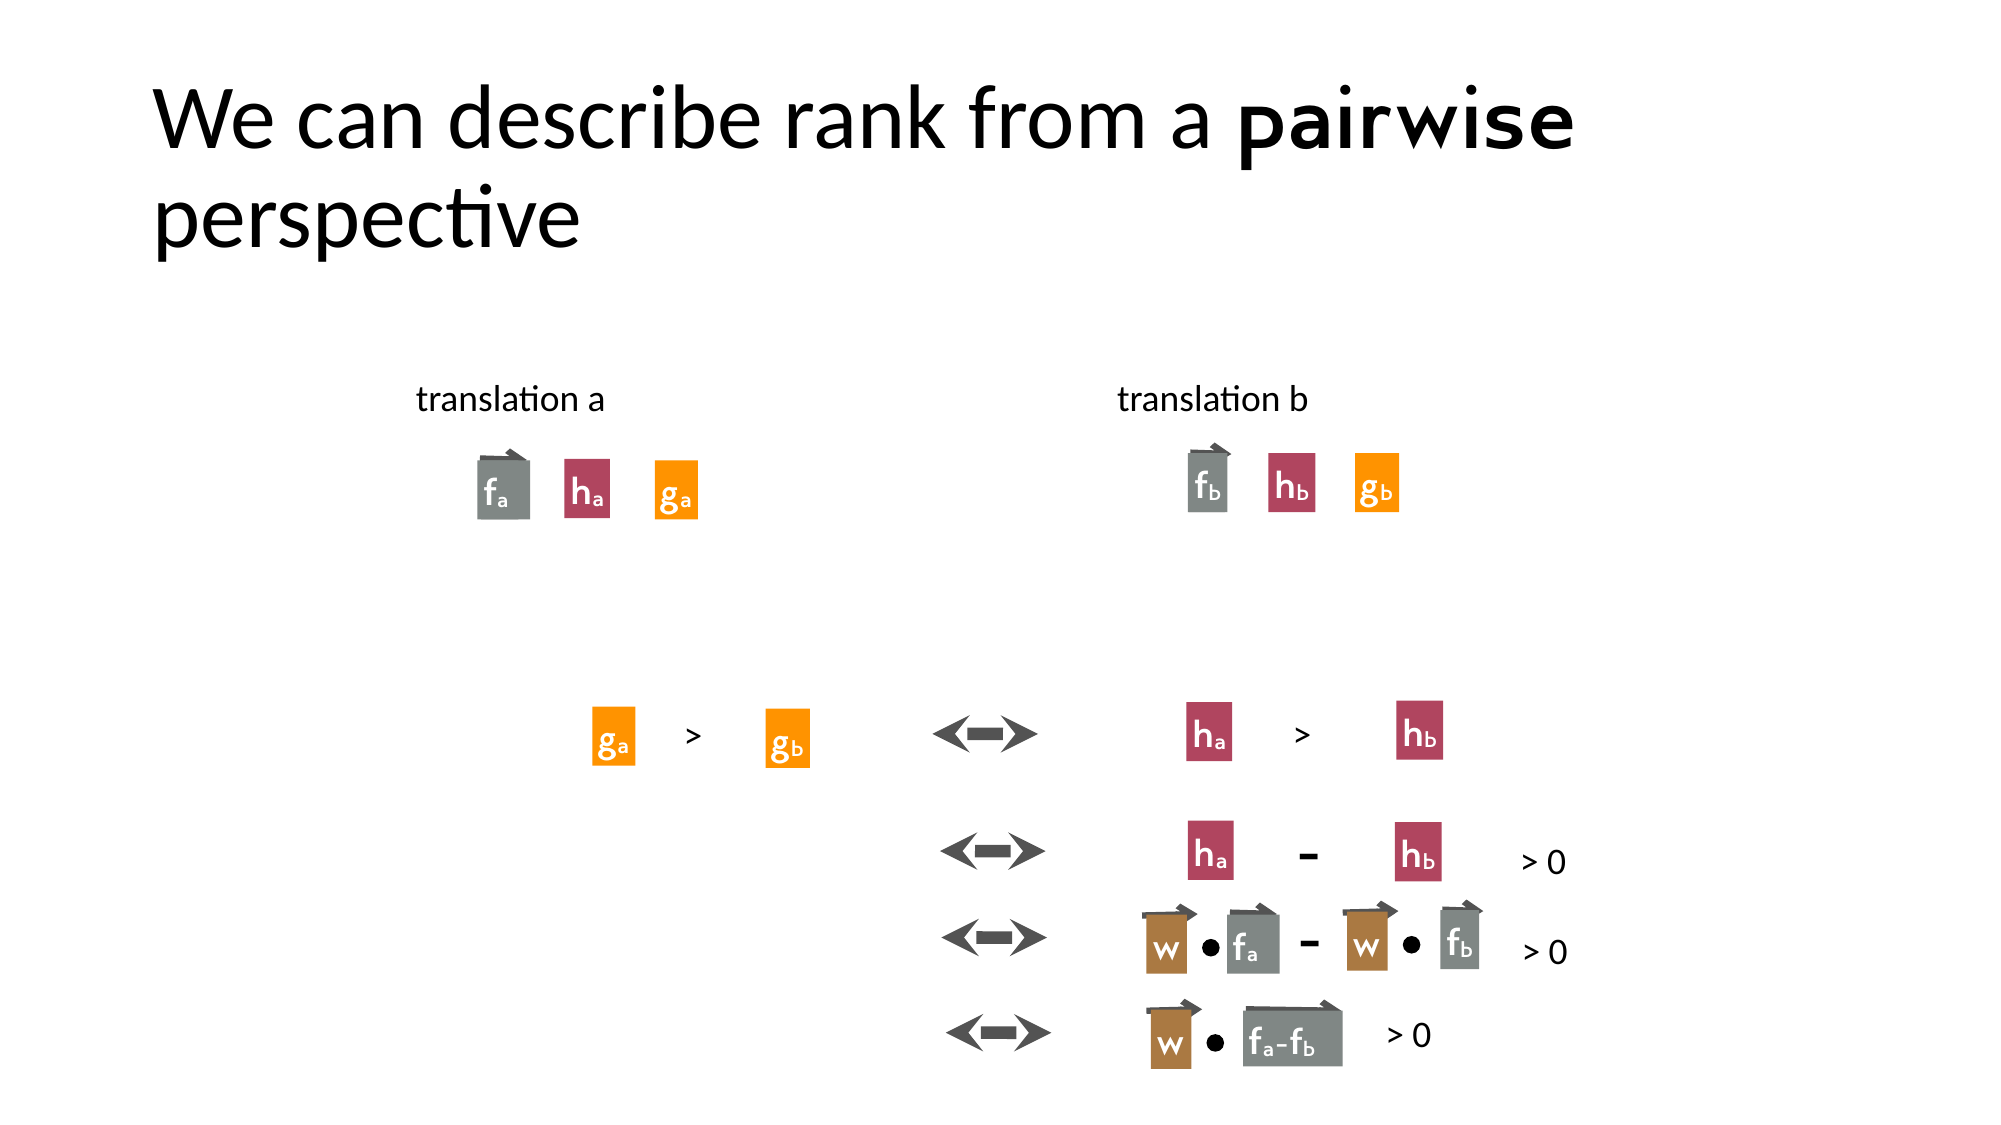

# We can describe rank from a pairwise perspective
translation a
translation b

fb

hb
gb

ha
fa

ga
hb
ha
>

-
ha
hb
> 0

-

fb

w

fa

w
> 0

>
ga
gb
> 0

fa-fb

w